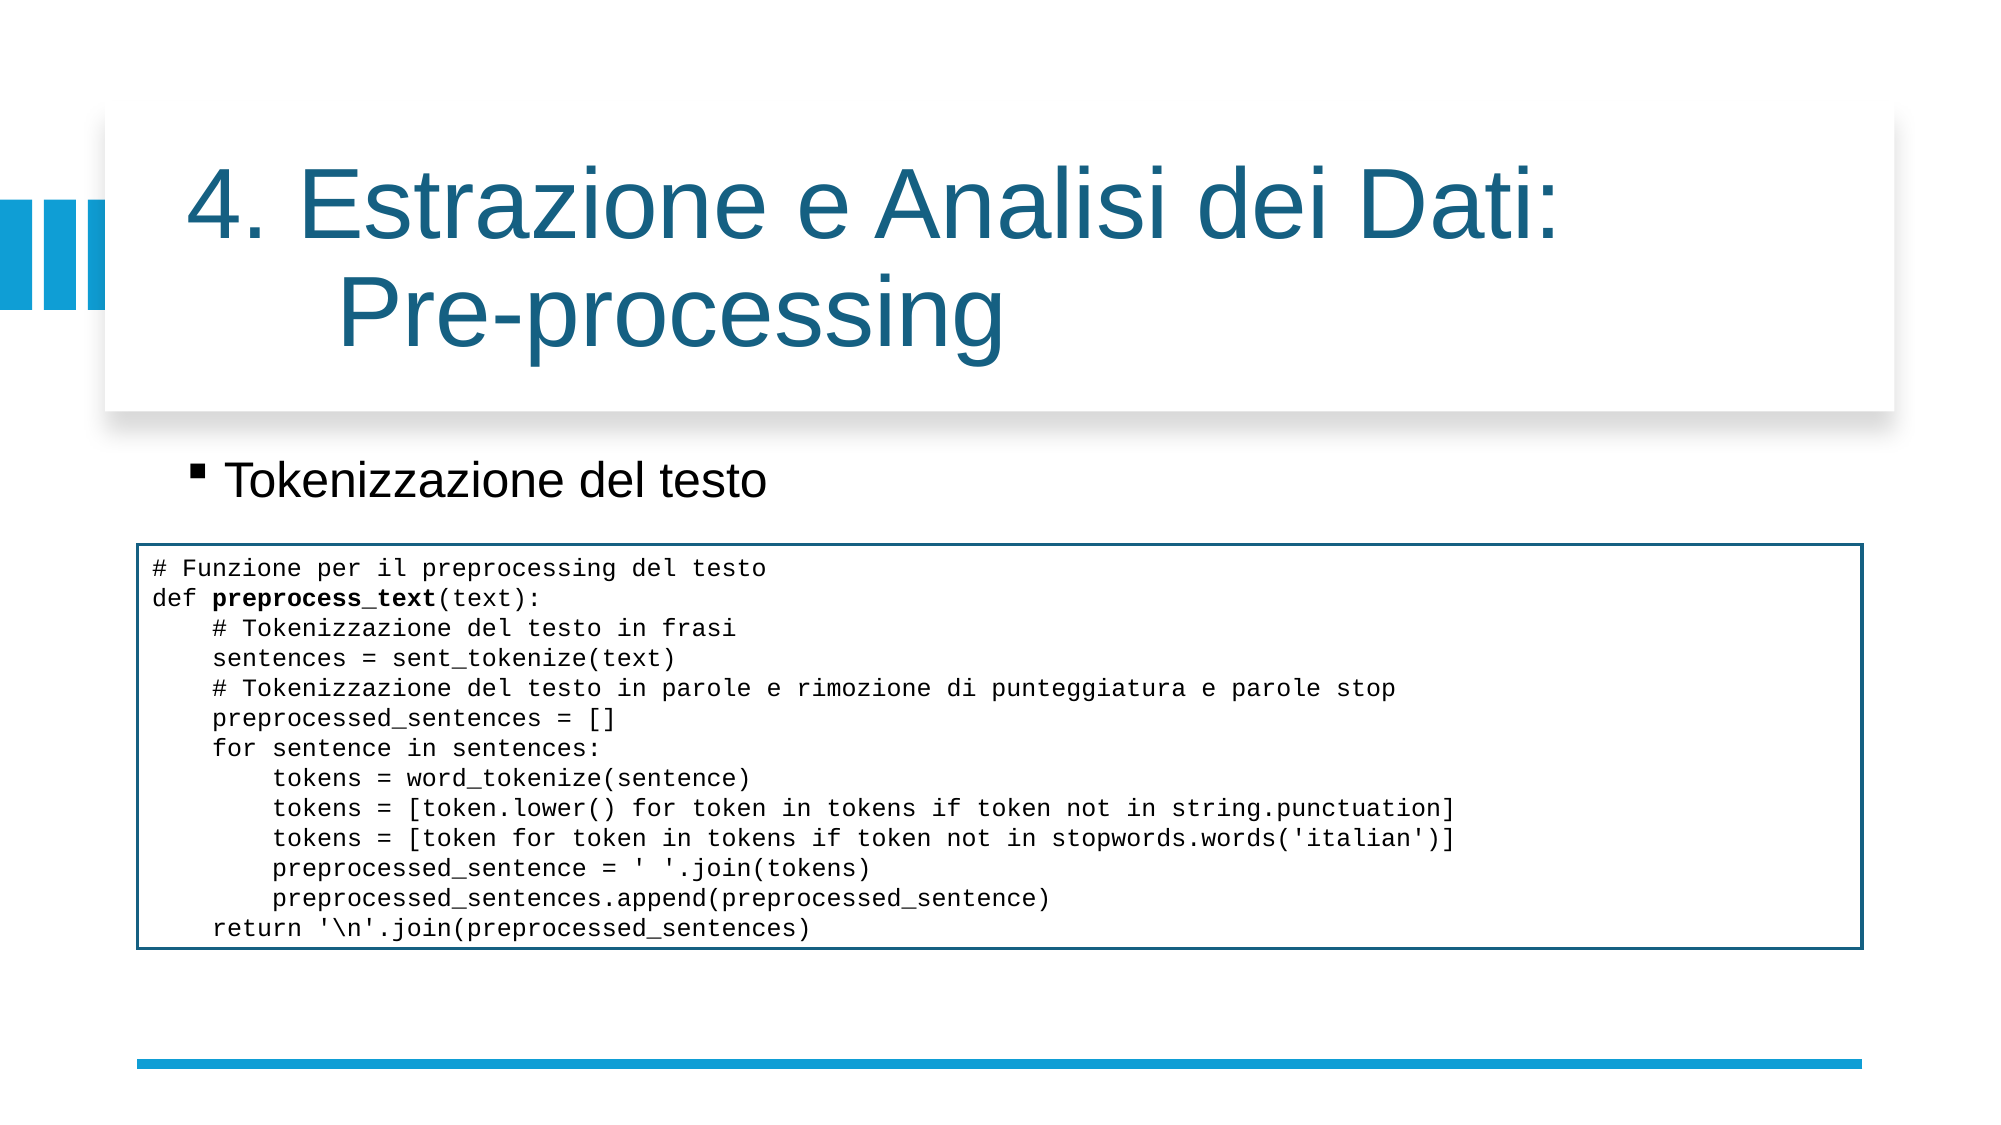

# 4. Estrazione e Analisi dei Dati: Pre-processing

Tokenizzazione del testo
# Funzione per il preprocessing del testo
def preprocess_text(text):
    # Tokenizzazione del testo in frasi
    sentences = sent_tokenize(text)
    # Tokenizzazione del testo in parole e rimozione di punteggiatura e parole stop
    preprocessed_sentences = []
    for sentence in sentences:
        tokens = word_tokenize(sentence)
        tokens = [token.lower() for token in tokens if token not in string.punctuation]
        tokens = [token for token in tokens if token not in stopwords.words('italian')]
        preprocessed_sentence = ' '.join(tokens)
        preprocessed_sentences.append(preprocessed_sentence)
    return '\n'.join(preprocessed_sentences)